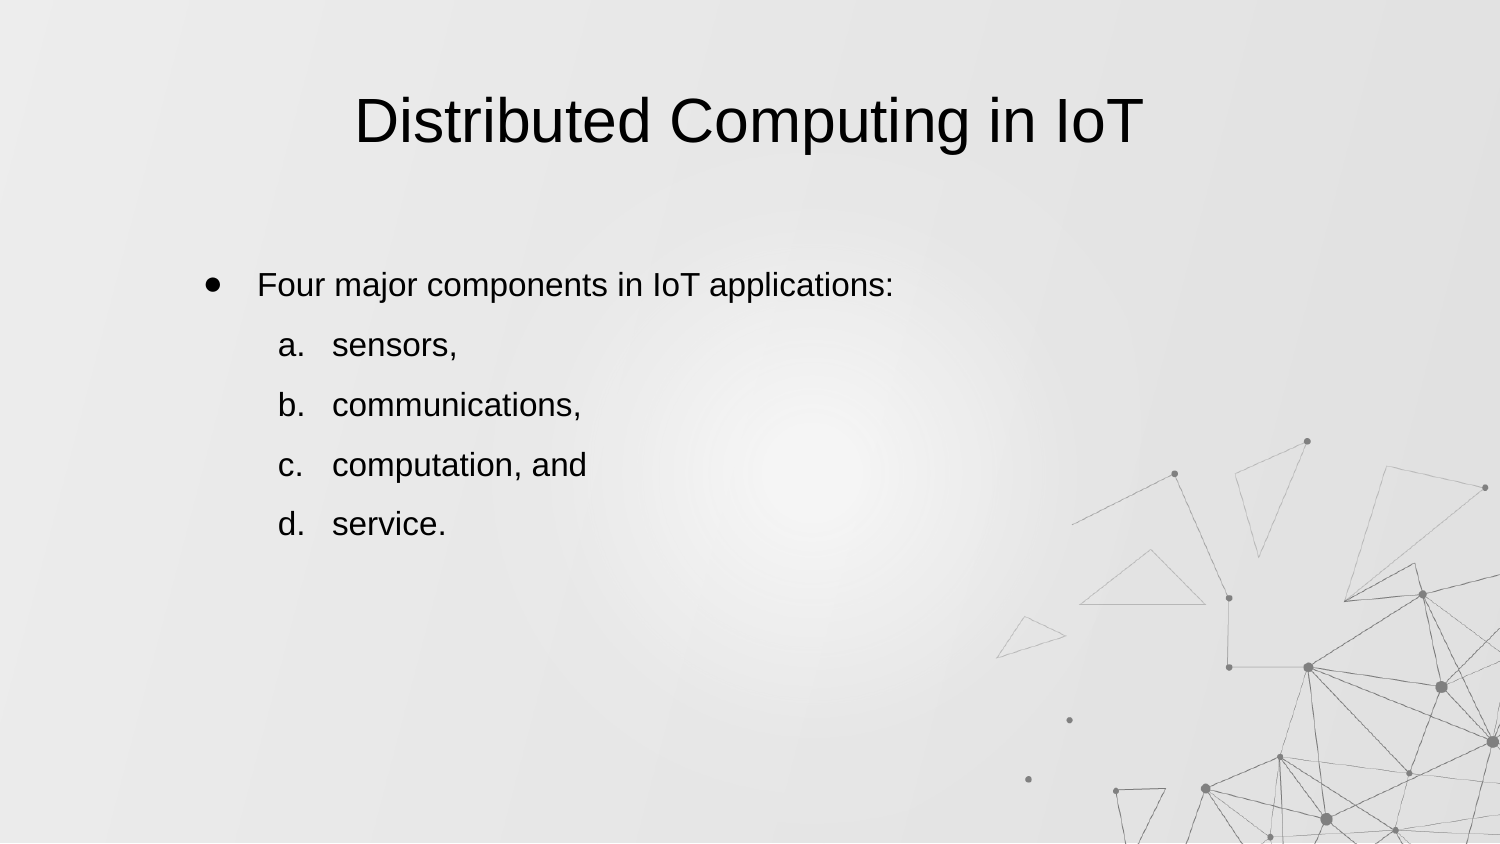

# Distributed Computing in IoT
Four major components in IoT applications:
sensors,
communications,
computation, and
service.